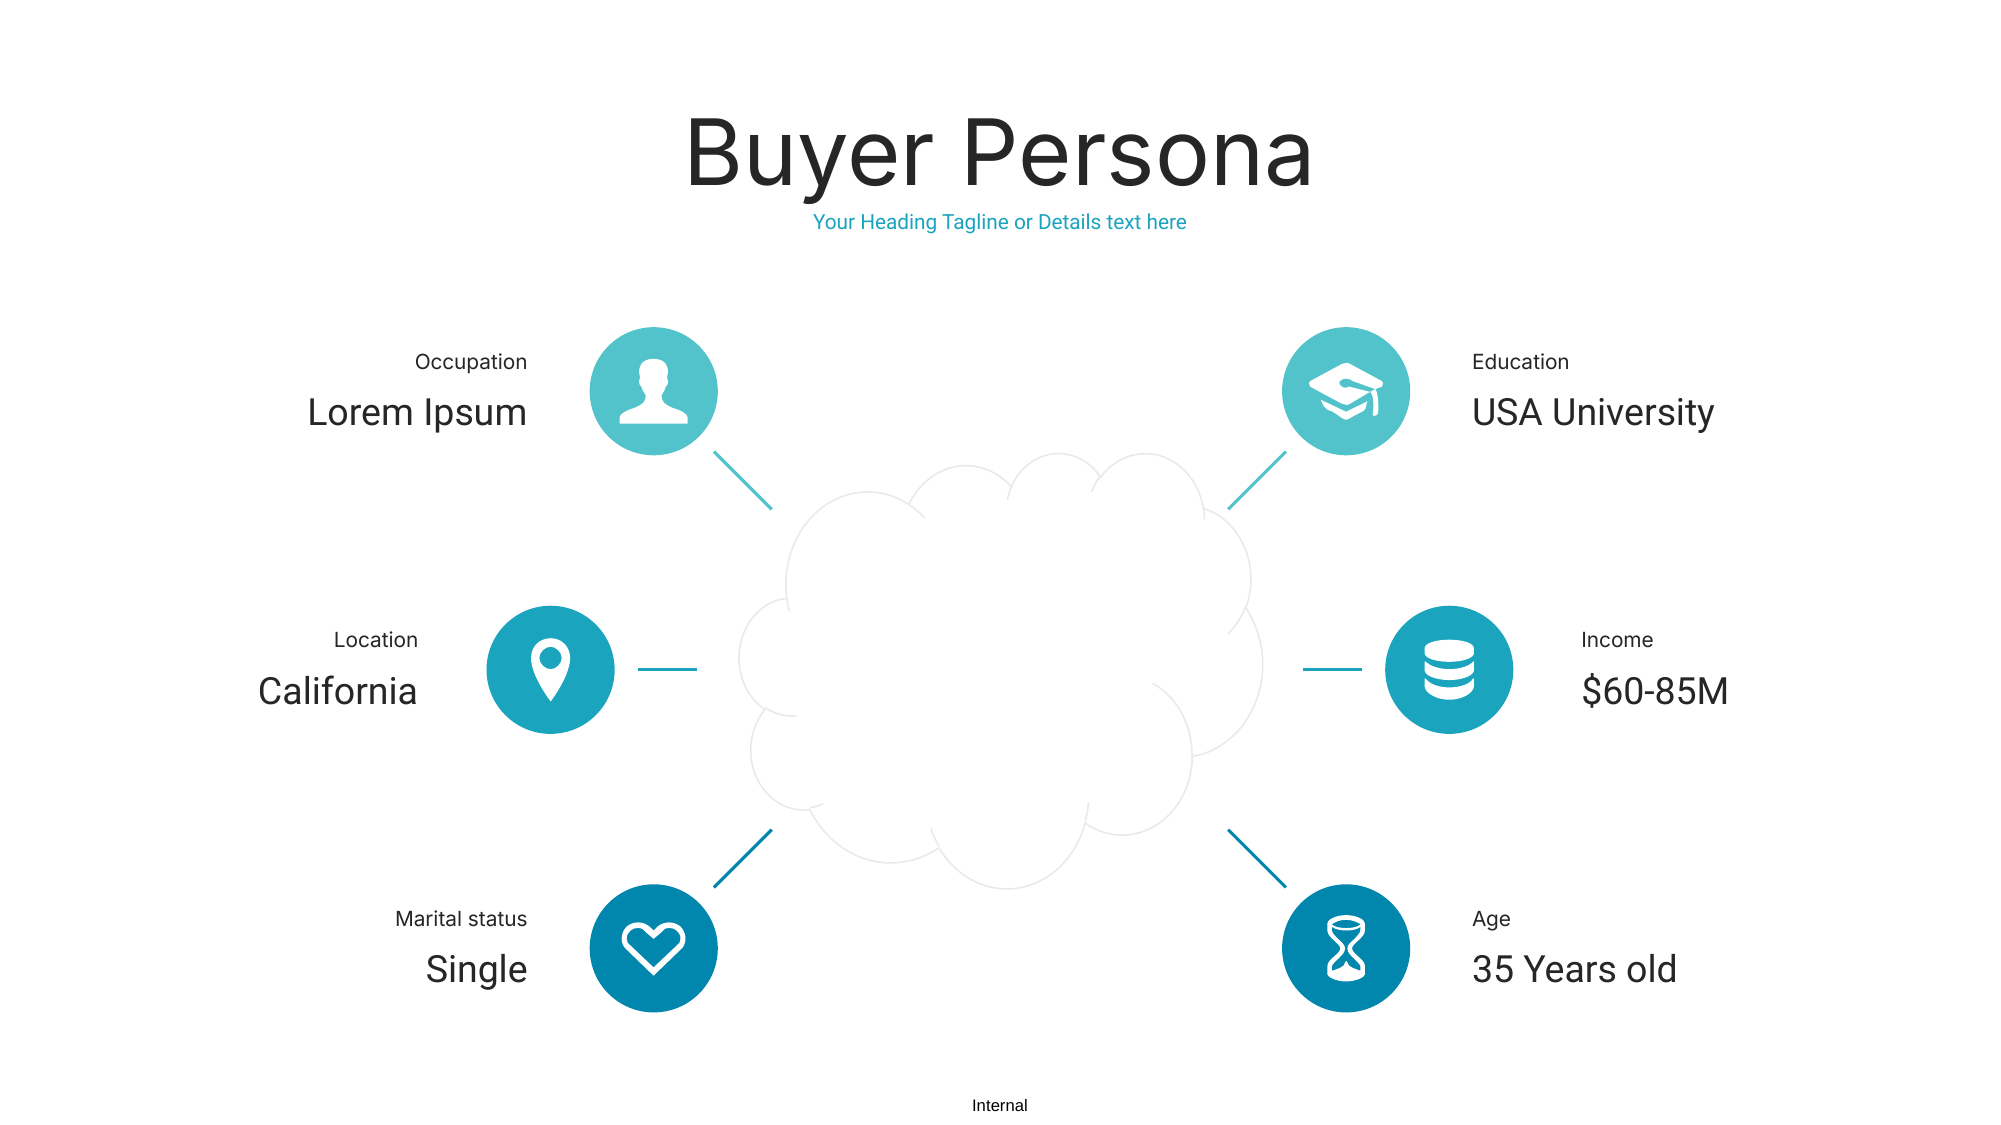

Buyer Persona
Your Heading Tagline or Details text here

Occupation
Education

Lorem Ipsum
USA University

Location
Income

California
$60-85M

Marital status
Age

Single
35 Years old